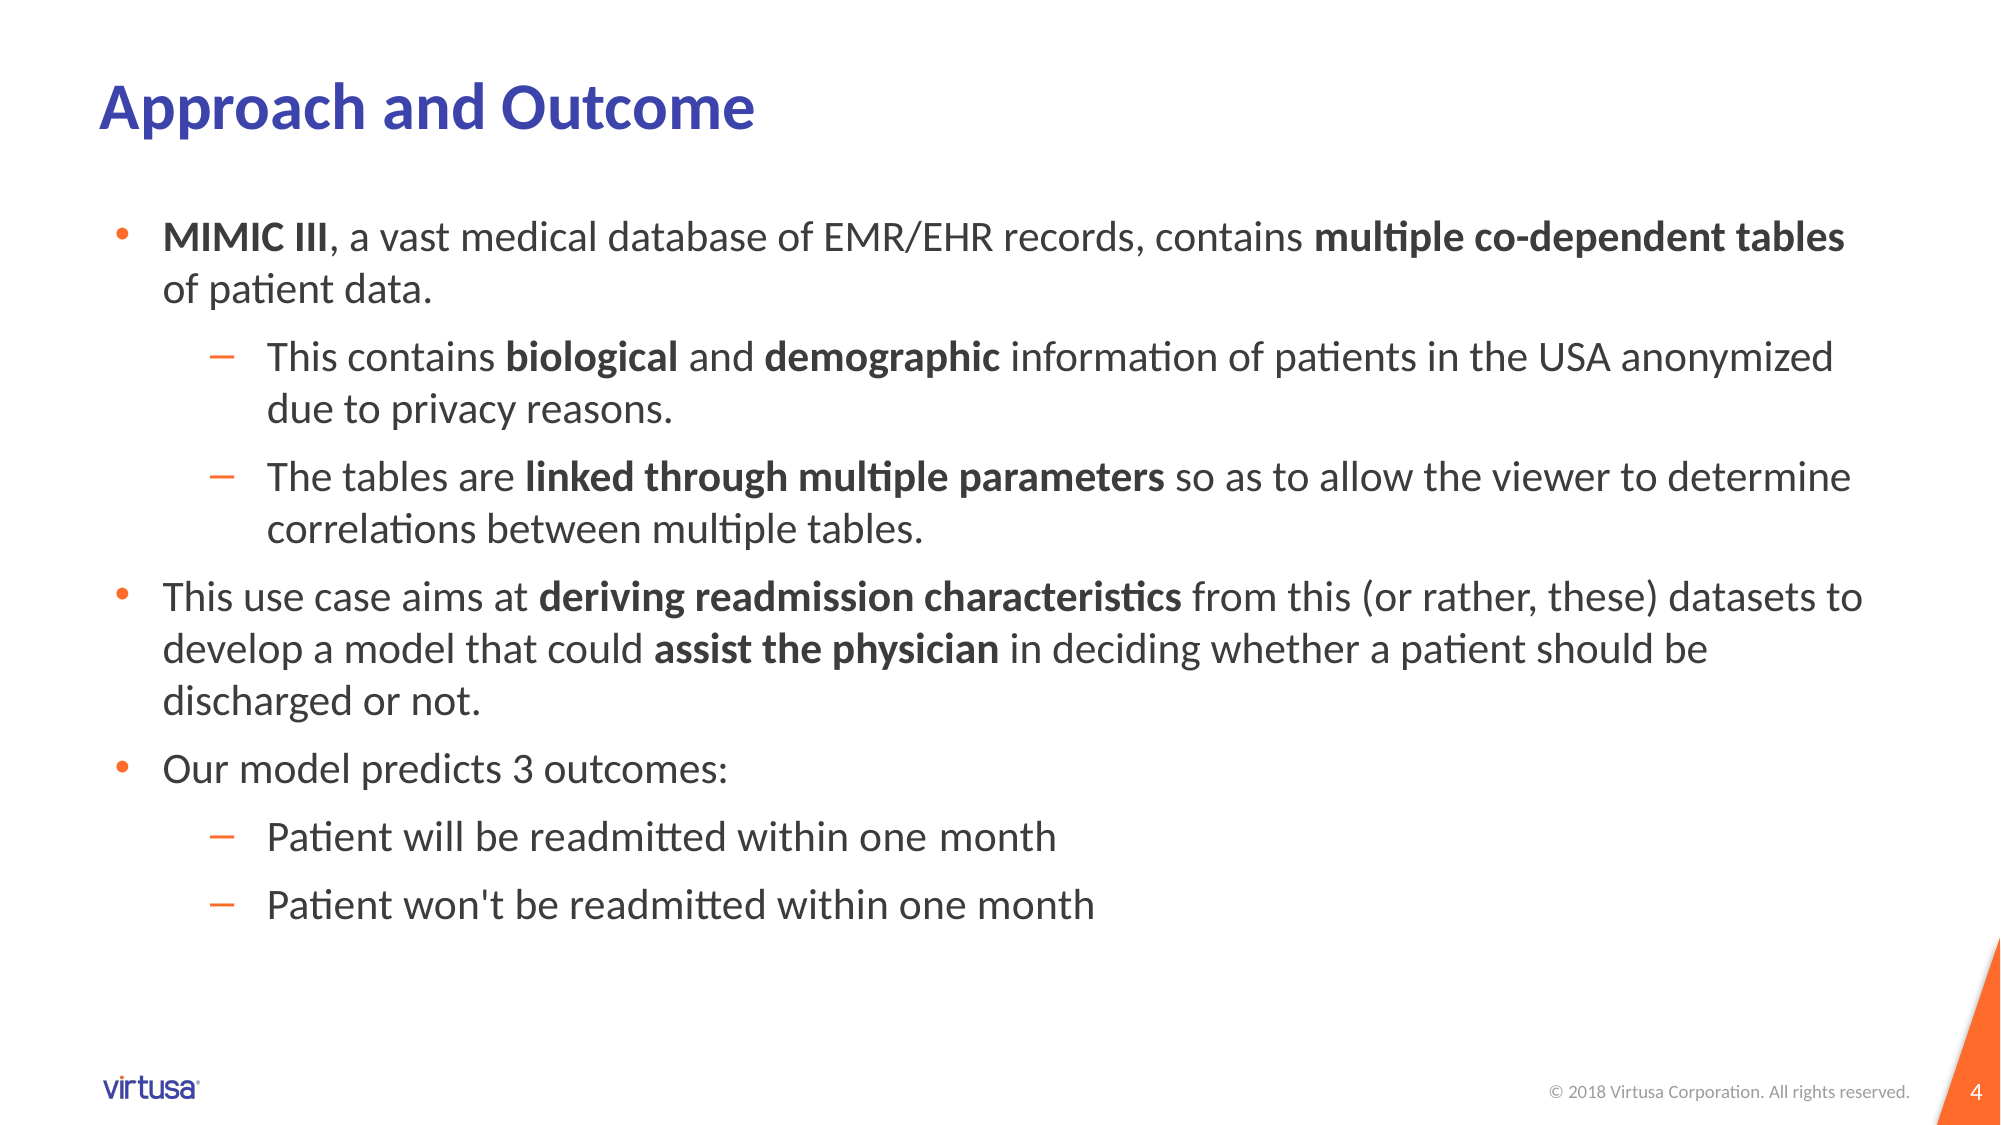

# Approach and Outcome
MIMIC III, a vast medical database of EMR/EHR records, contains multiple co-dependent tables of patient data.
This contains biological and demographic information of patients in the USA anonymized due to privacy reasons.
The tables are linked through multiple parameters so as to allow the viewer to determine correlations between multiple tables.
This use case aims at deriving readmission characteristics from this (or rather, these) datasets to develop a model that could assist the physician in deciding whether a patient should be discharged or not.
Our model predicts 3 outcomes:
Patient will be readmitted within one month
Patient won't be readmitted within one month